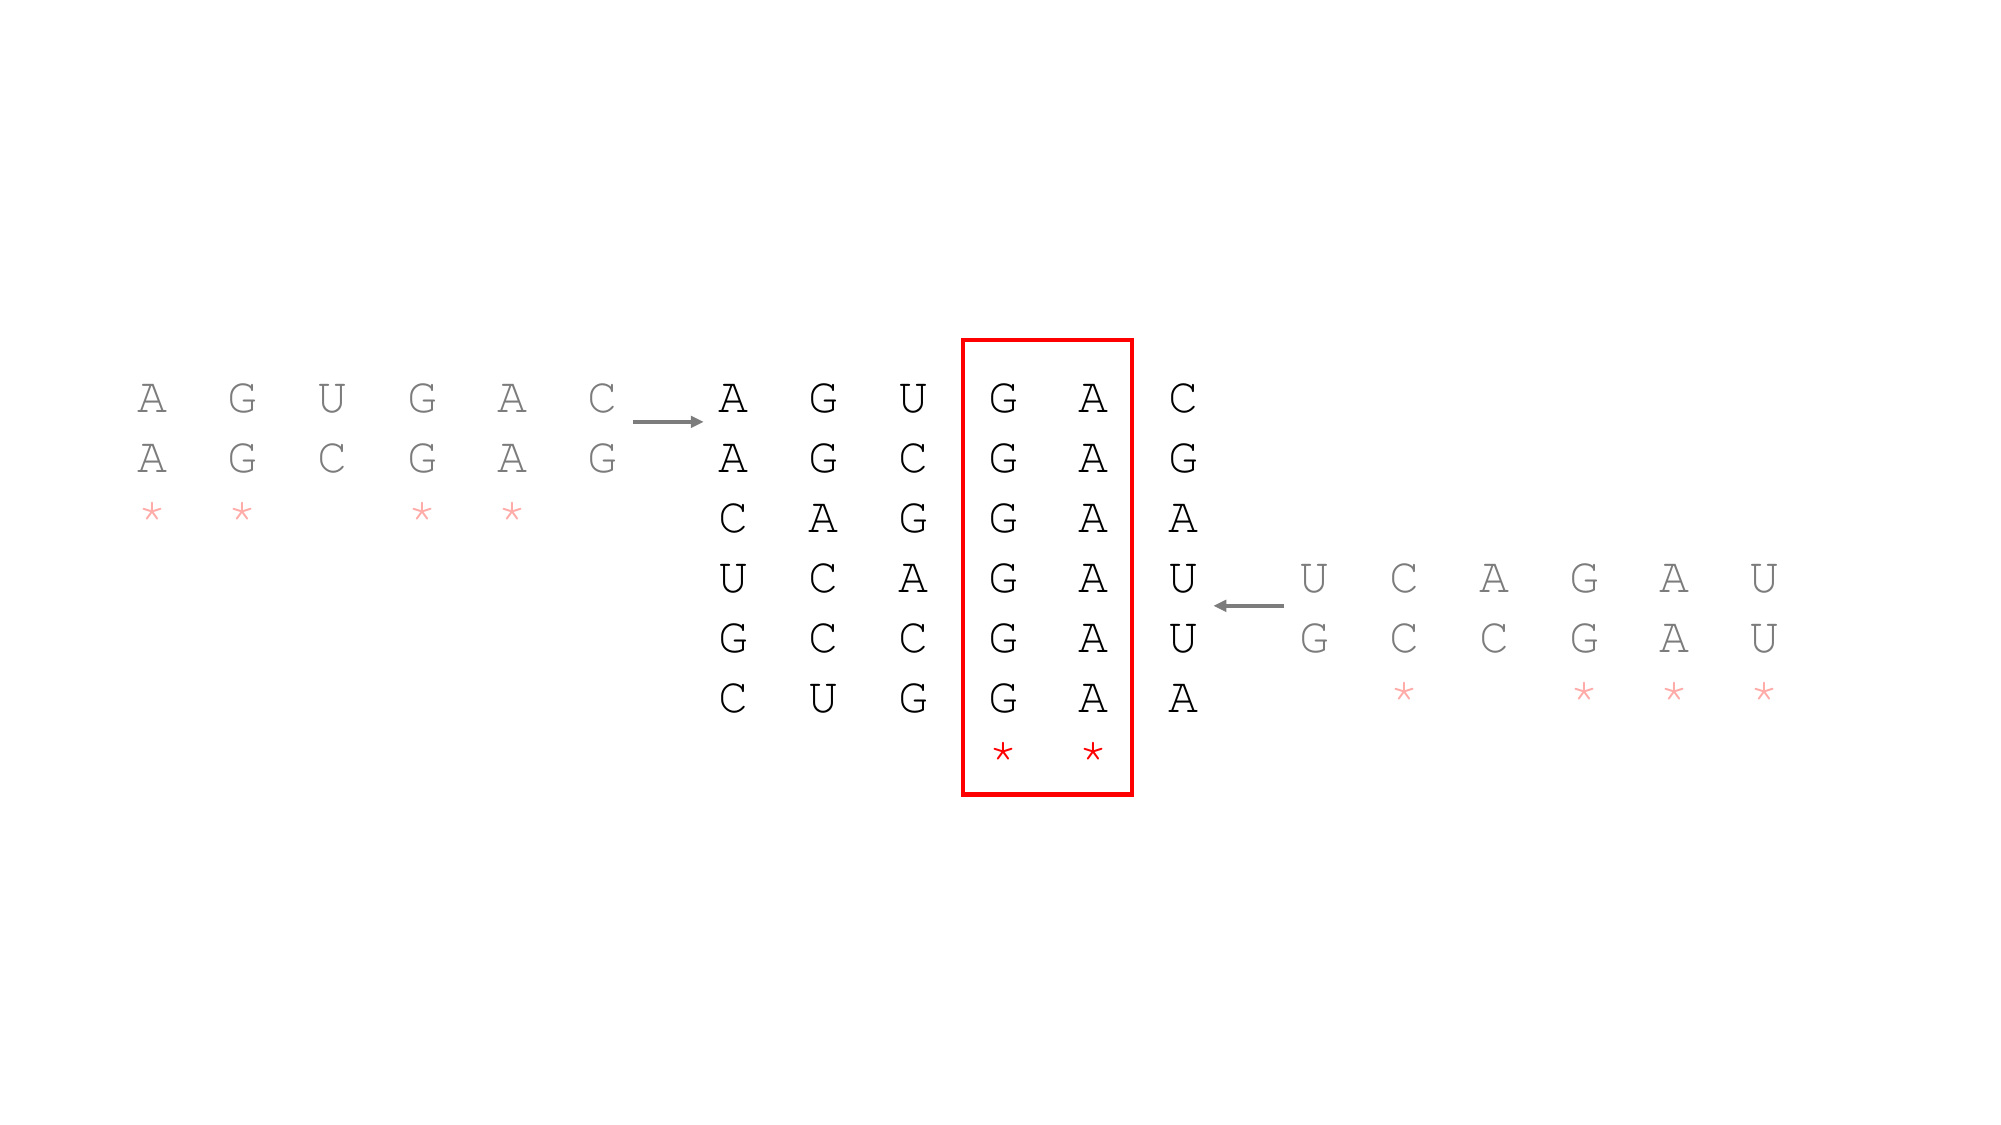

A  G  U  G  A  C
A  G  C  G  A  G
*  *     *  *

A  G  U  G  A  C
A  G  C  G  A  G
C  A  G  G  A  A
U  C  A  G  A  U
G  C  C  G  A  U
C  U  G  G  A  A
         *  *

U  C  A  G  A  U
G  C  C  G  A  U
   *     *  *  *